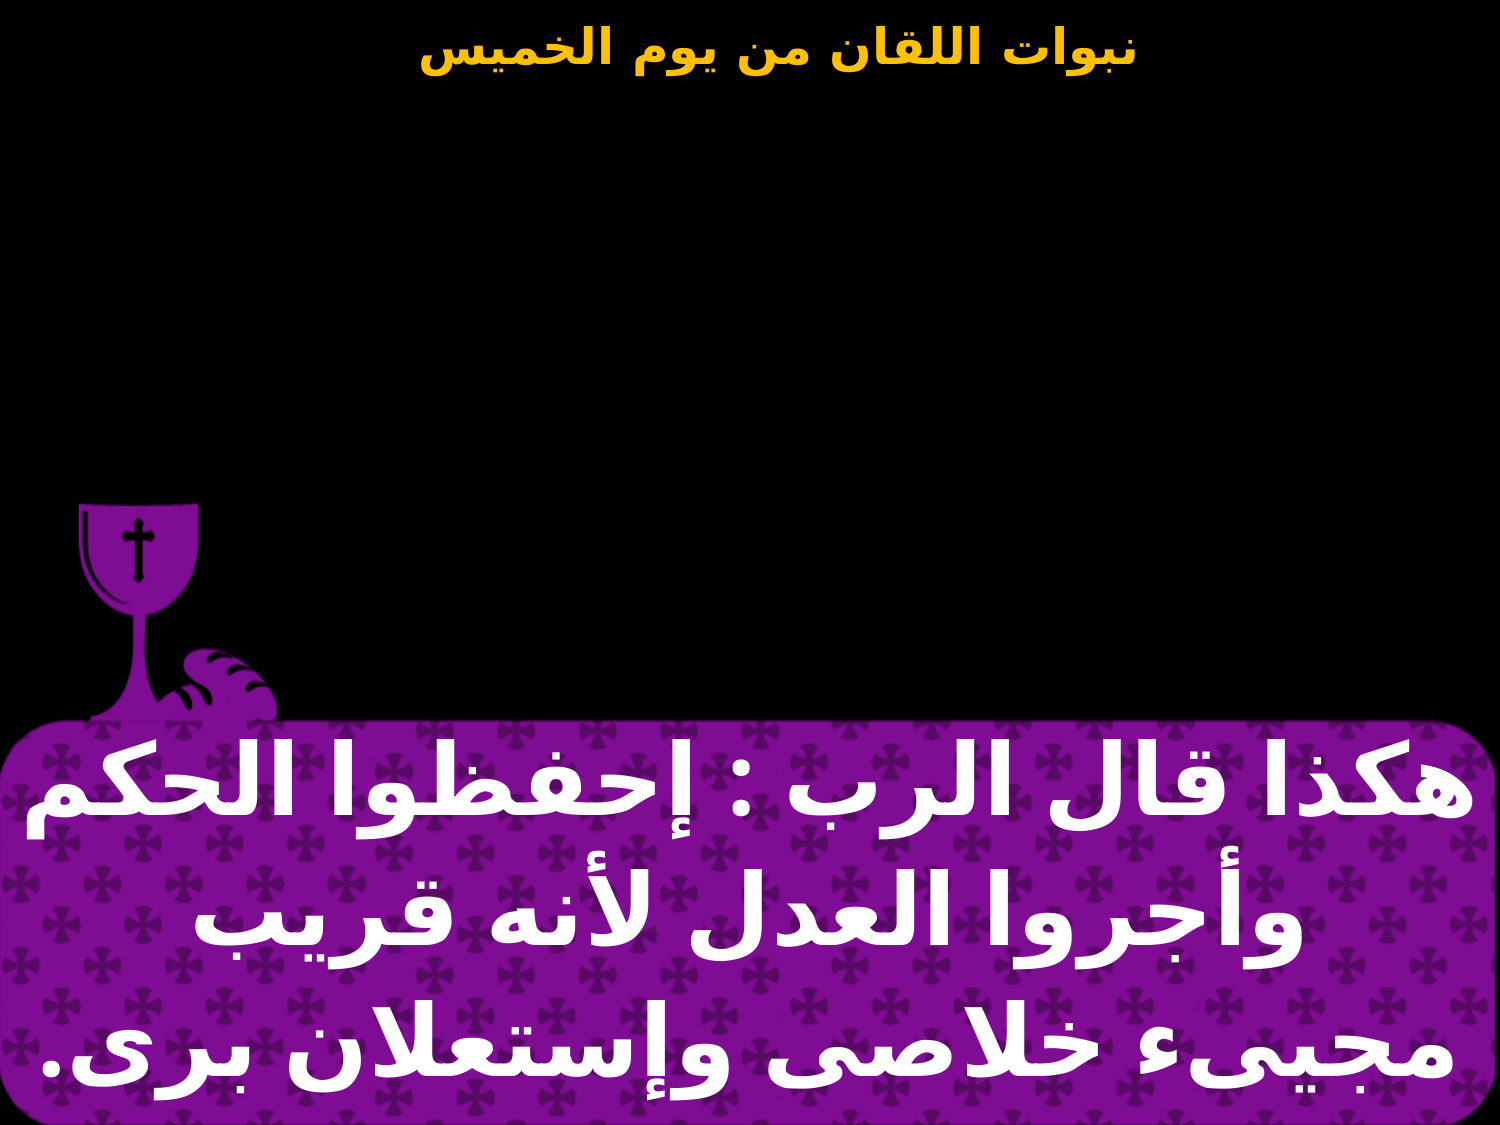

| هكذا قال الرب : إحفظوا الحكم وأجروا العدل لأنه قريب مجيىء خلاصى وإستعلان برى. |
| --- |